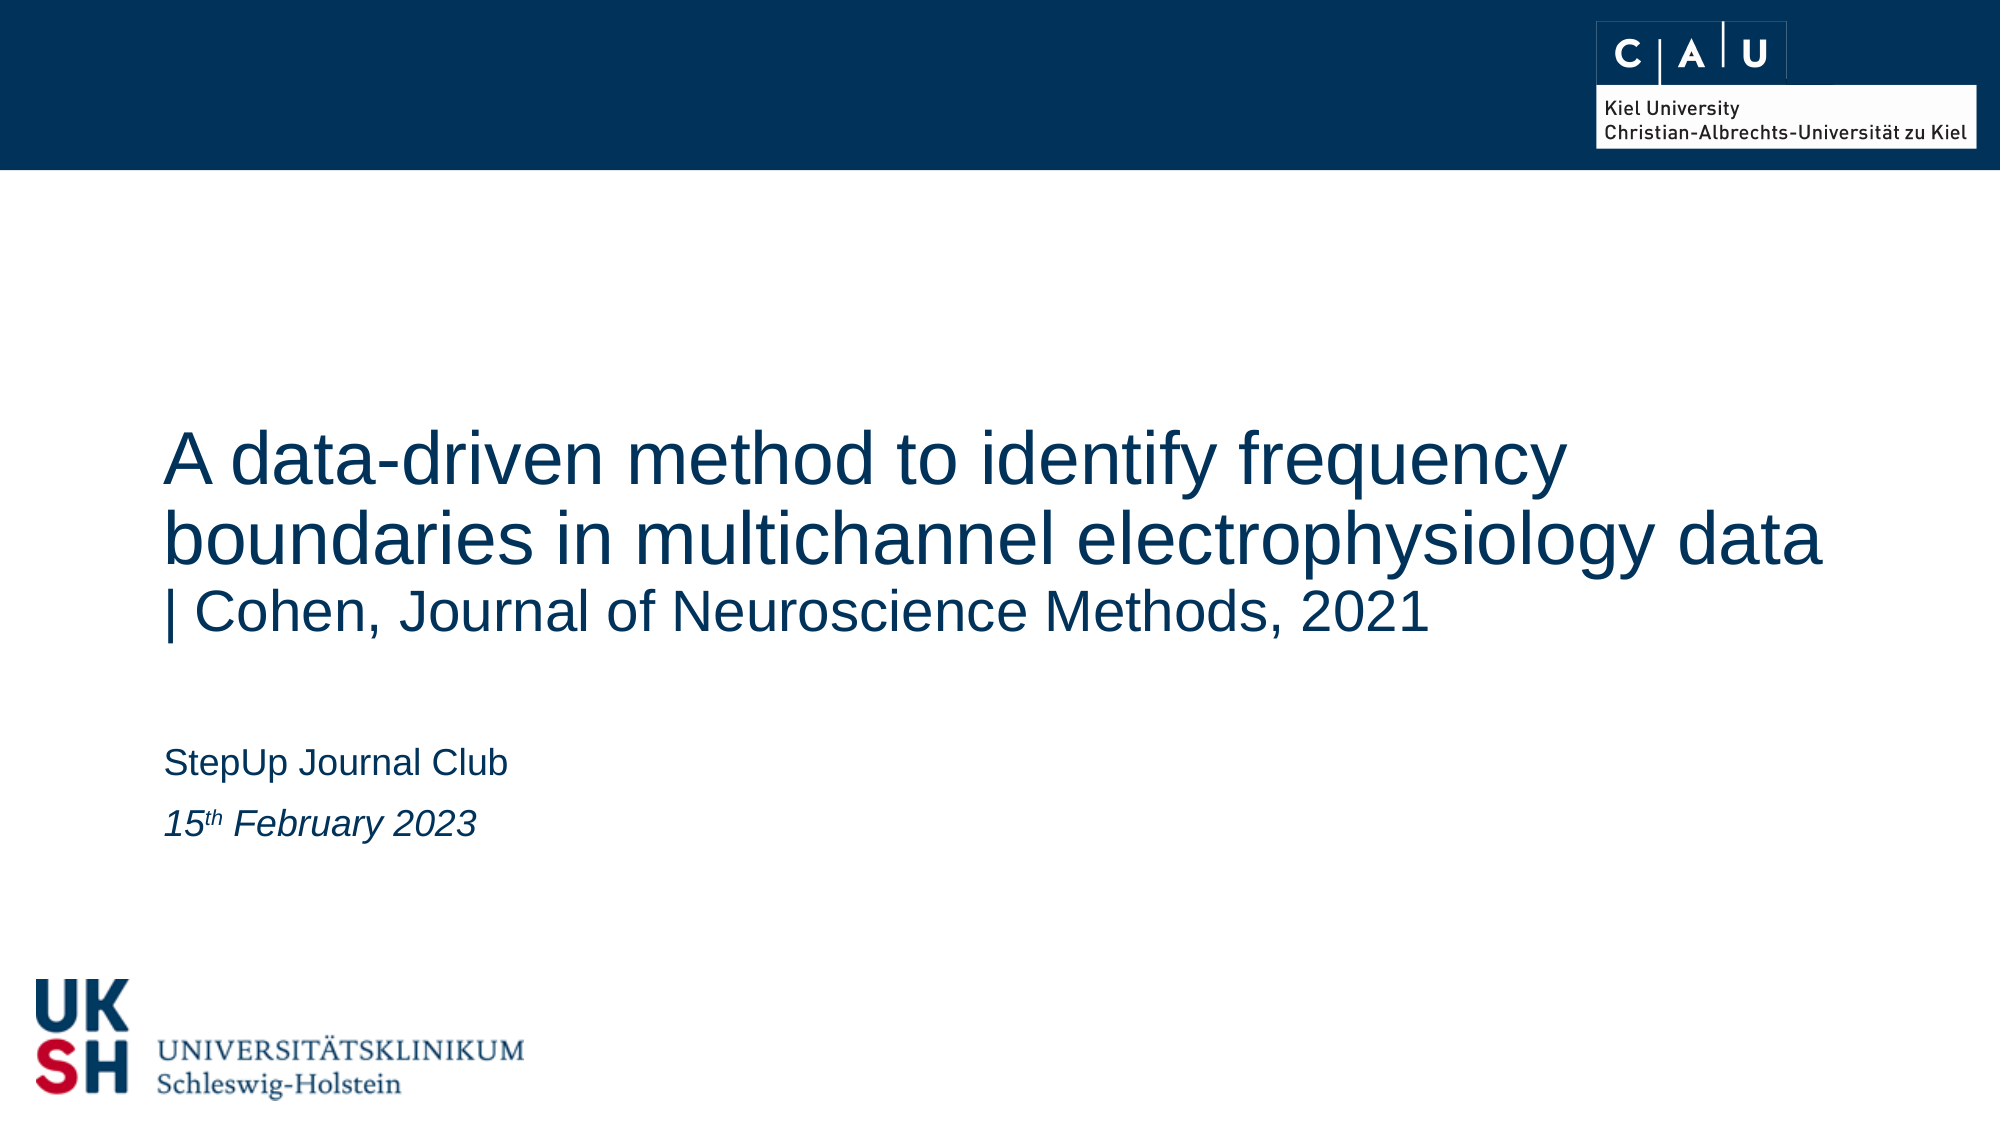

# A data-driven method to identify frequency boundaries in multichannel electrophysiology data | Cohen, Journal of Neuroscience Methods, 2021
StepUp Journal Club
15th February 2023